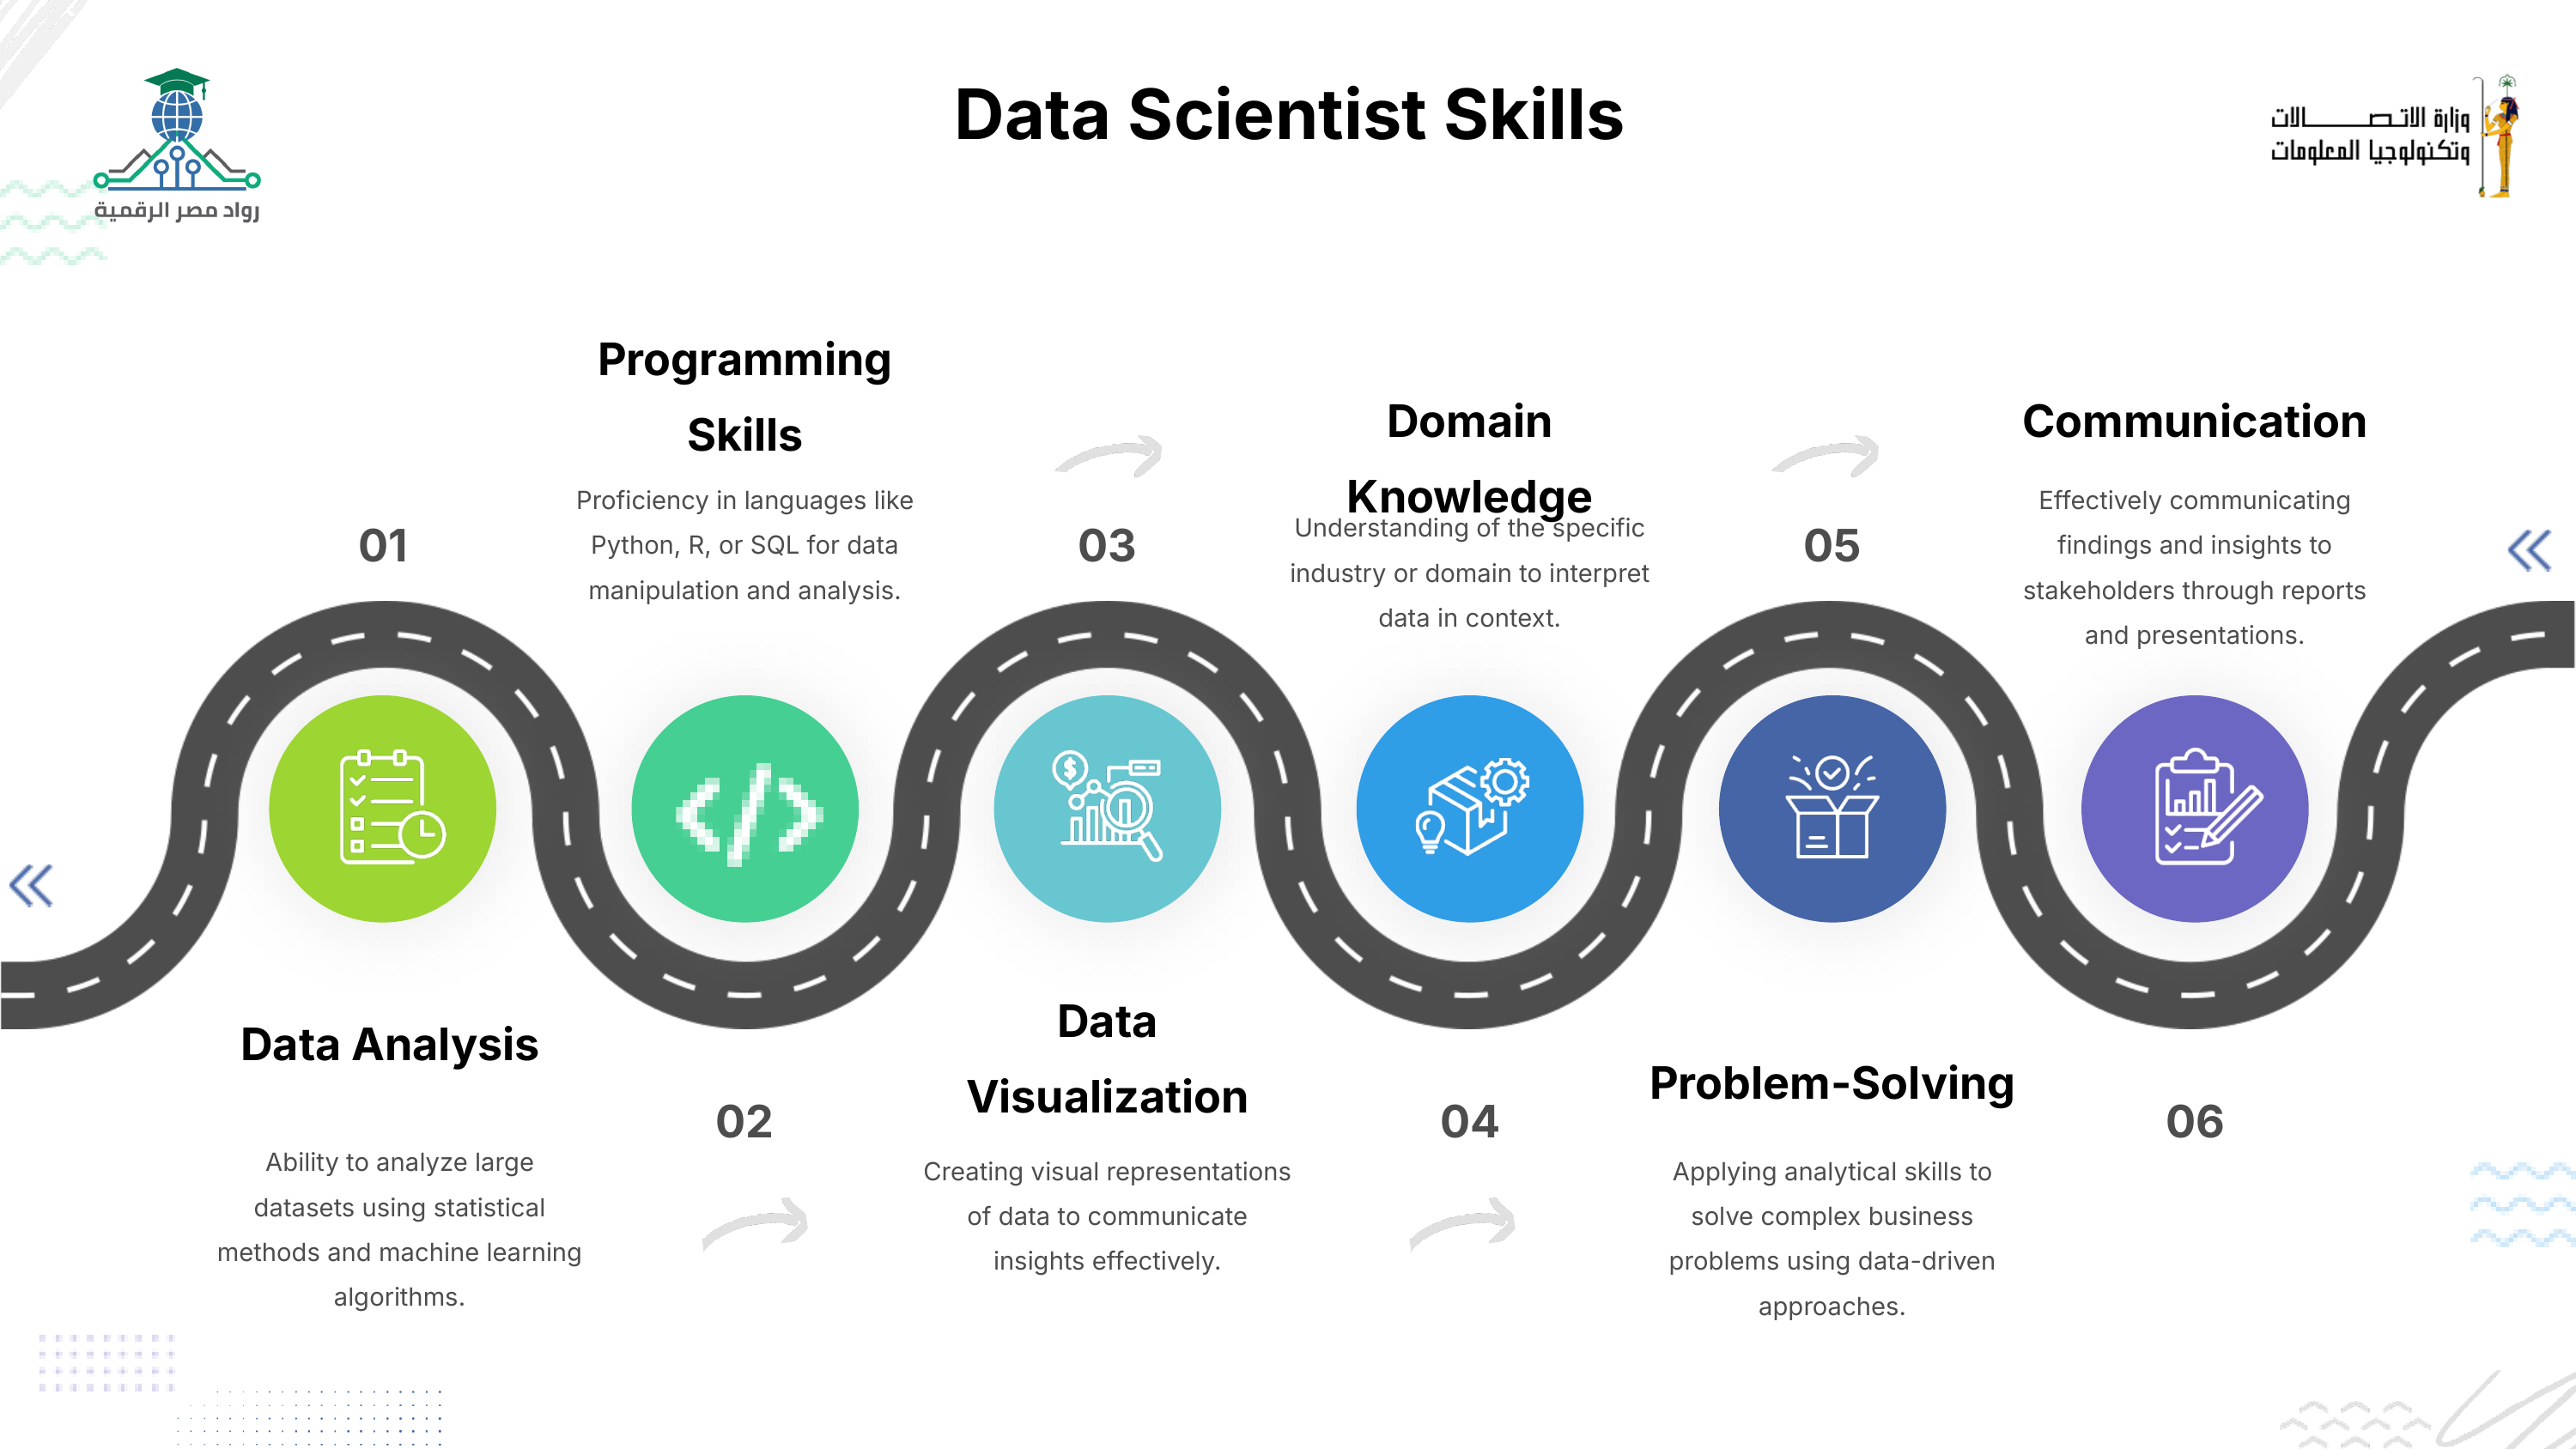

Data Scientist Skills

Programming Skills
Domain Knowledge
Communication

Proficiency in languages like Python, R, or SQL for data manipulation and analysis.
Effectively communicating findings and insights to stakeholders through reports and presentations.
01
03
05
Understanding of the specific industry or domain to interpret data in context.

Data Visualization
Data Analysis
Problem-Solving
02
04
06
Ability to analyze large datasets using statistical methods and machine learning algorithms.
Creating visual representations of data to communicate insights effectively.
Applying analytical skills to solve complex business problems using data-driven approaches.